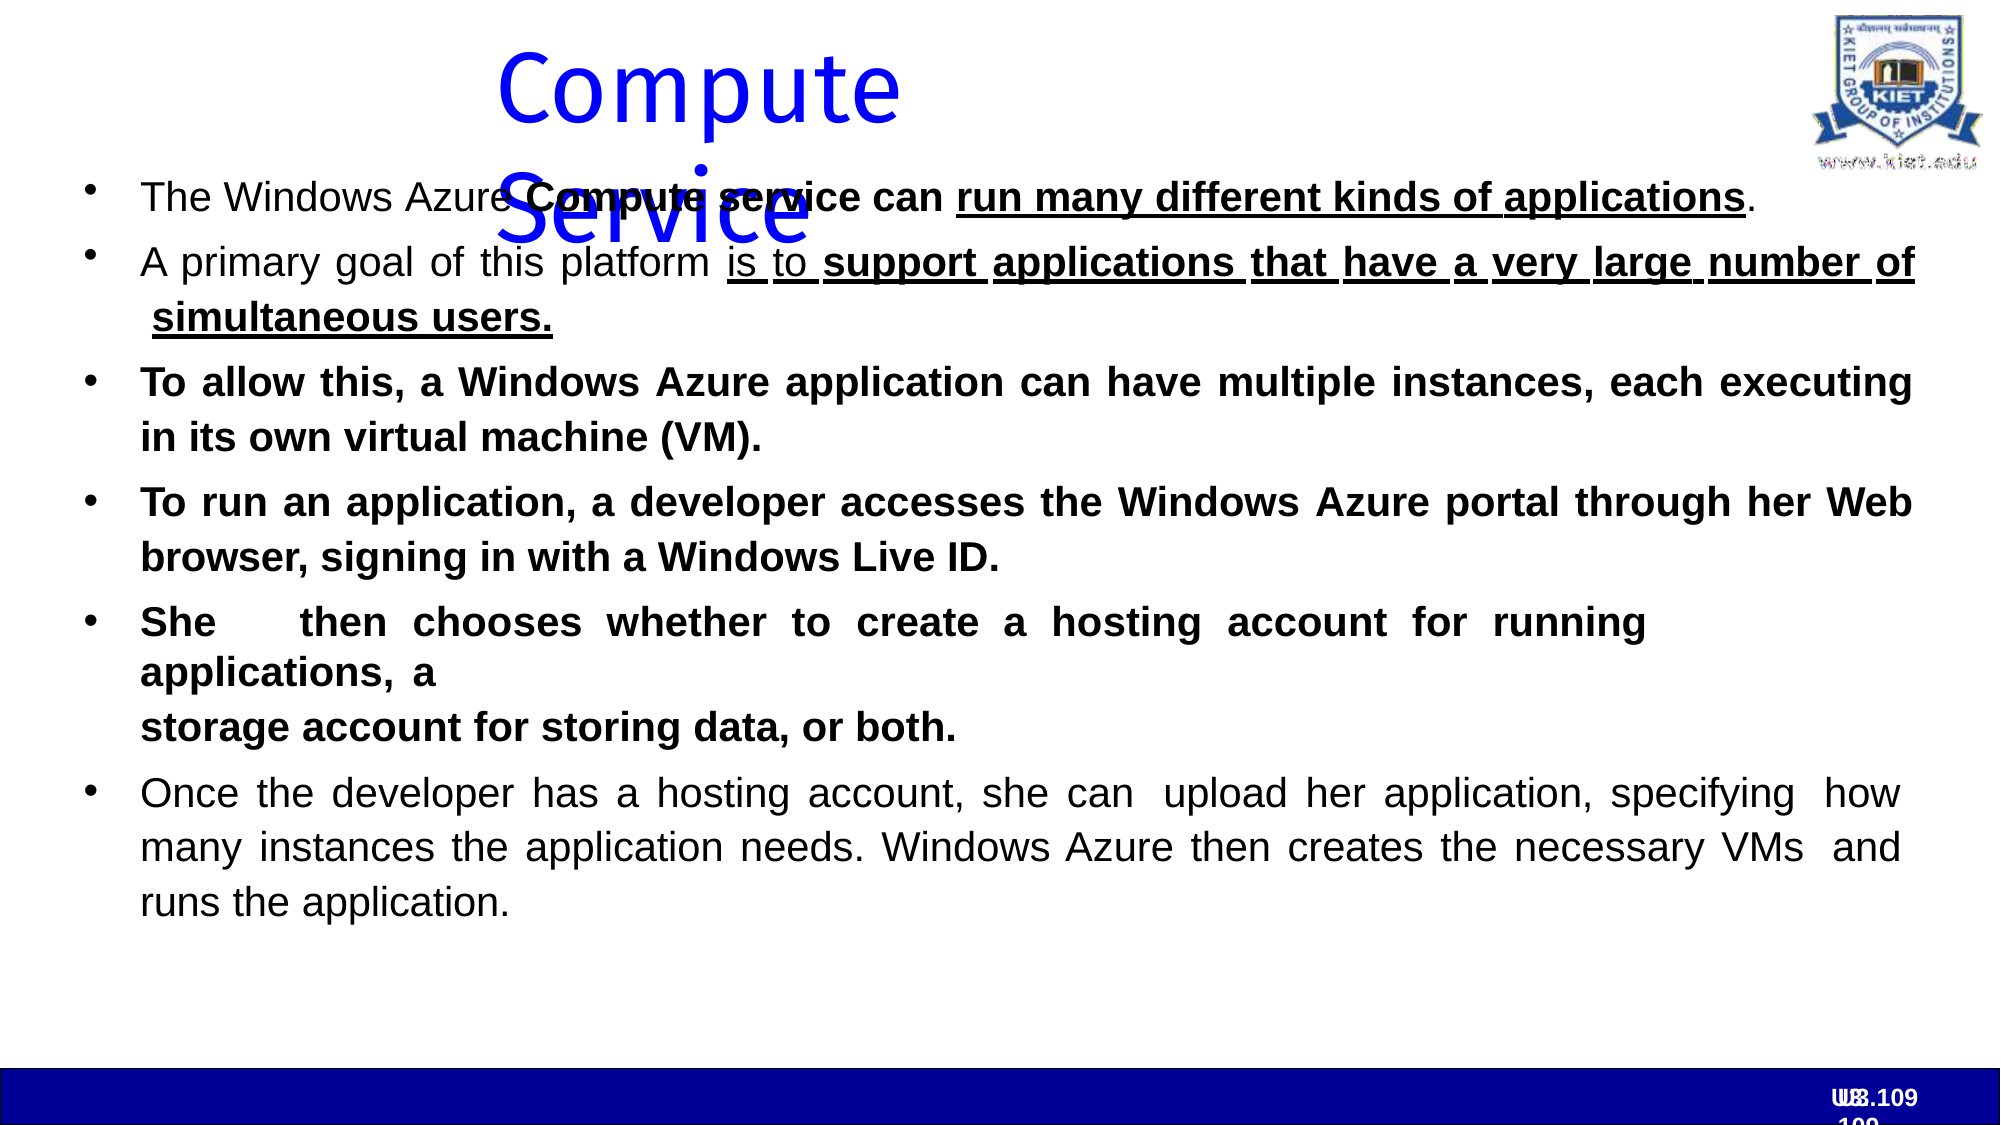

# Compute Service
The Windows Azure Compute service can run many different kinds of applications.
A primary goal of this platform is to support applications that have a very large number of  simultaneous users.
To allow this, a Windows Azure application can have multiple instances, each executing
in its own virtual machine (VM).
To run an application, a developer accesses the Windows Azure portal through her Web
browser, signing in with a Windows Live ID.
She	then	chooses	whether	to	create	a	hosting	account	for	running	applications,	a
storage account for storing data, or both.
Once the developer has a hosting account, she can upload her application, specifying how  many instances the application needs. Windows Azure then creates the necessary VMs and  runs the application.
U3. 109
U3. 109